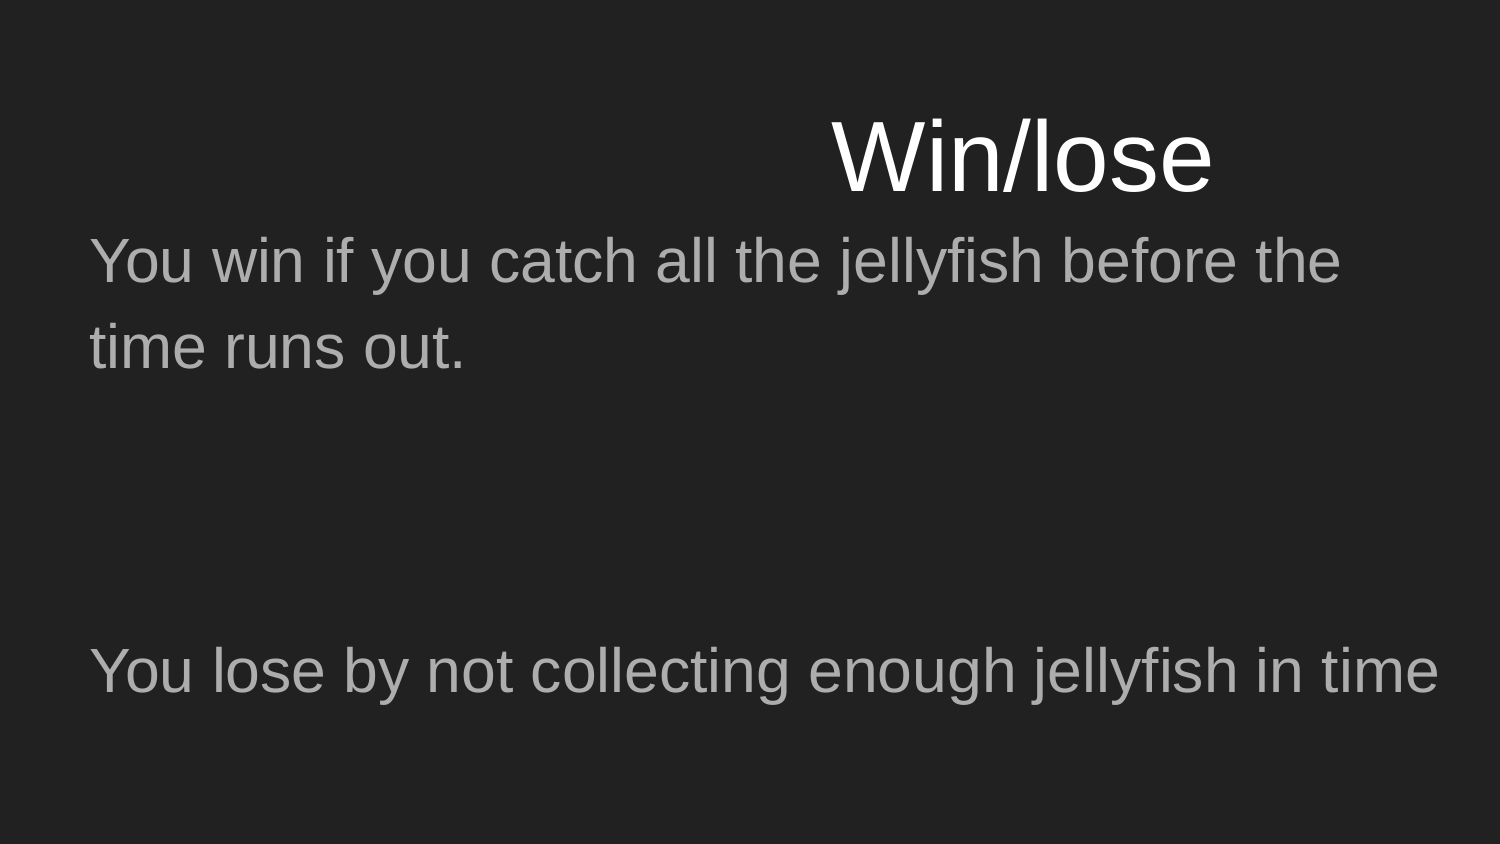

# Win/lose
You win if you catch all the jellyfish before the time runs out.

You lose by not collecting enough jellyfish in time